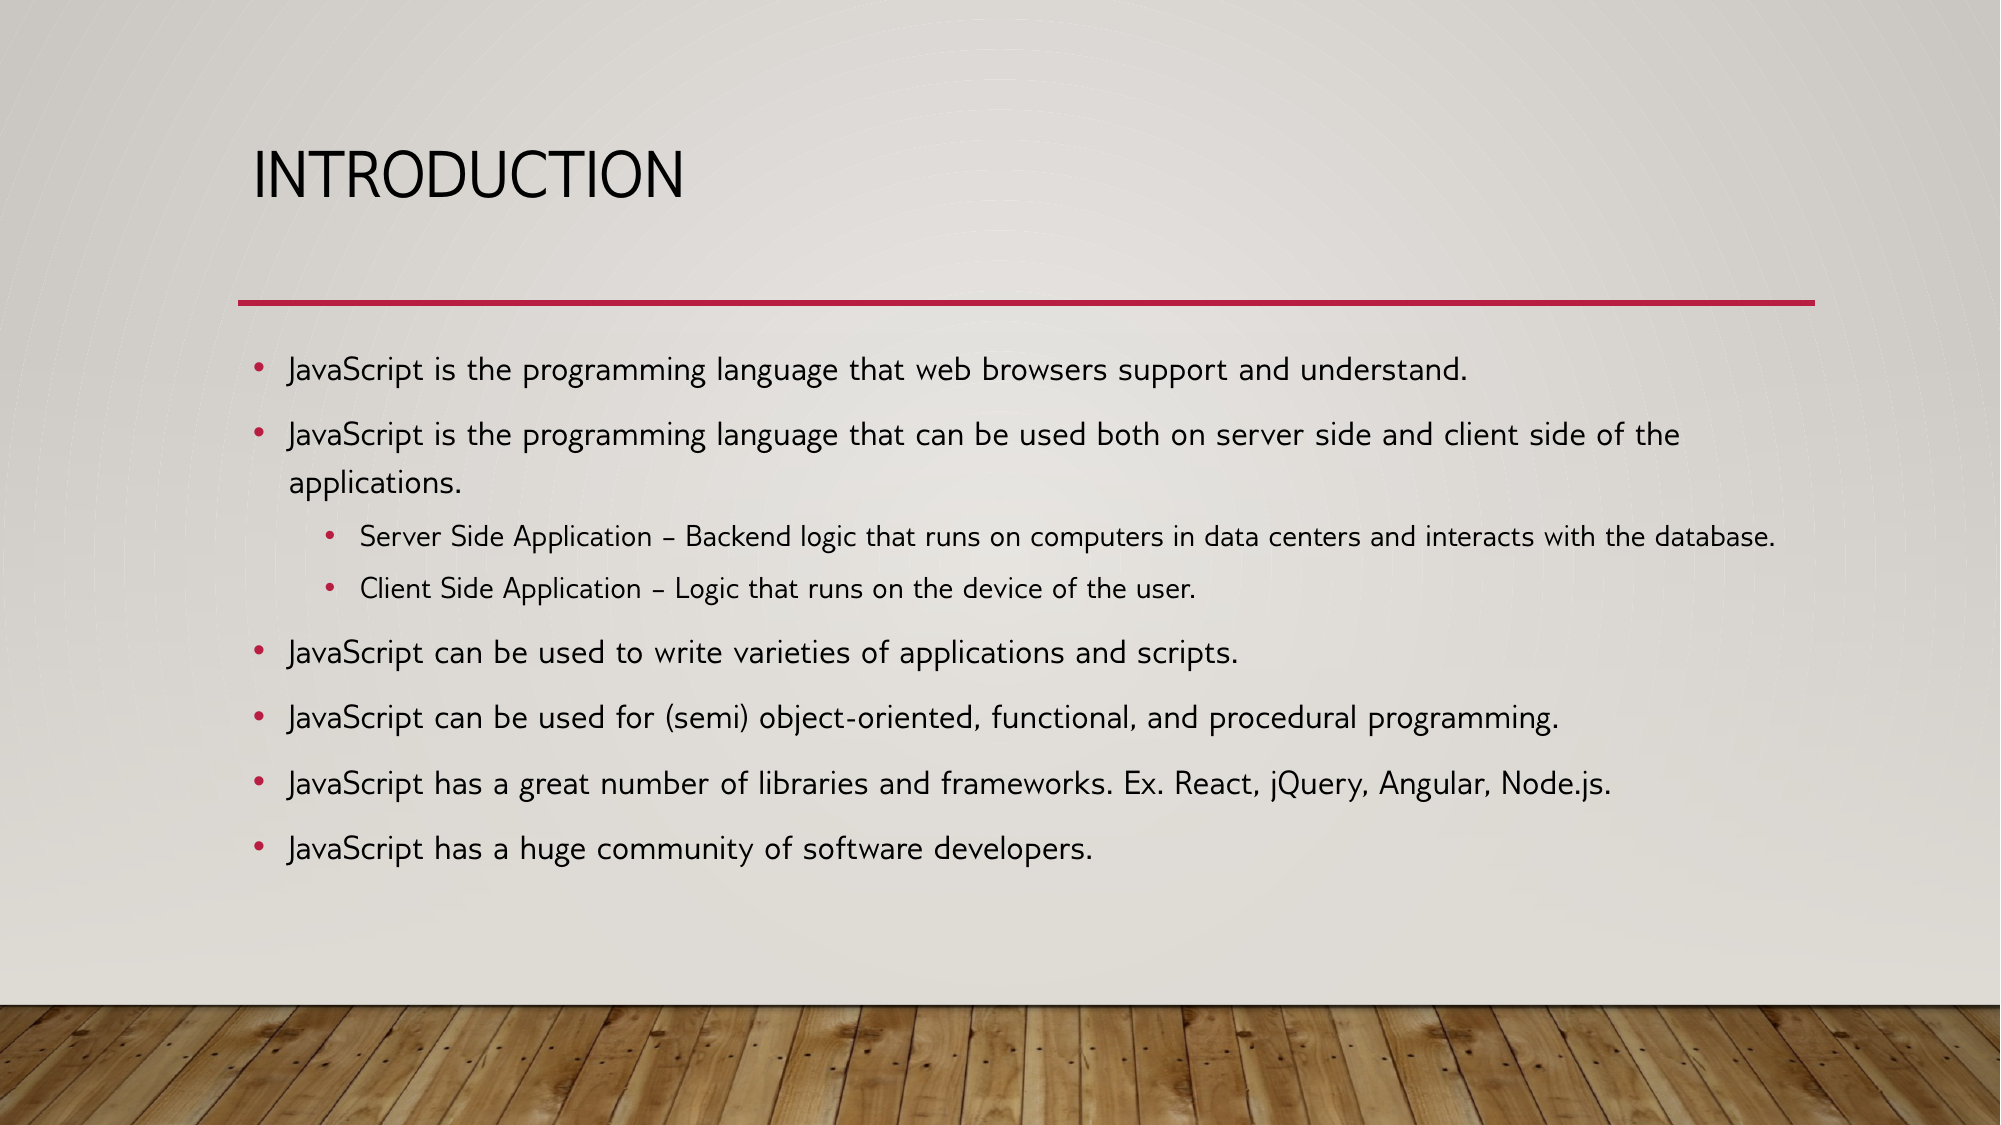

# introduction
JavaScript is the programming language that web browsers support and understand.
JavaScript is the programming language that can be used both on server side and client side of the applications.
Server Side Application – Backend logic that runs on computers in data centers and interacts with the database.
Client Side Application – Logic that runs on the device of the user.
JavaScript can be used to write varieties of applications and scripts.
JavaScript can be used for (semi) object-oriented, functional, and procedural programming.
JavaScript has a great number of libraries and frameworks. Ex. React, jQuery, Angular, Node.js.
JavaScript has a huge community of software developers.